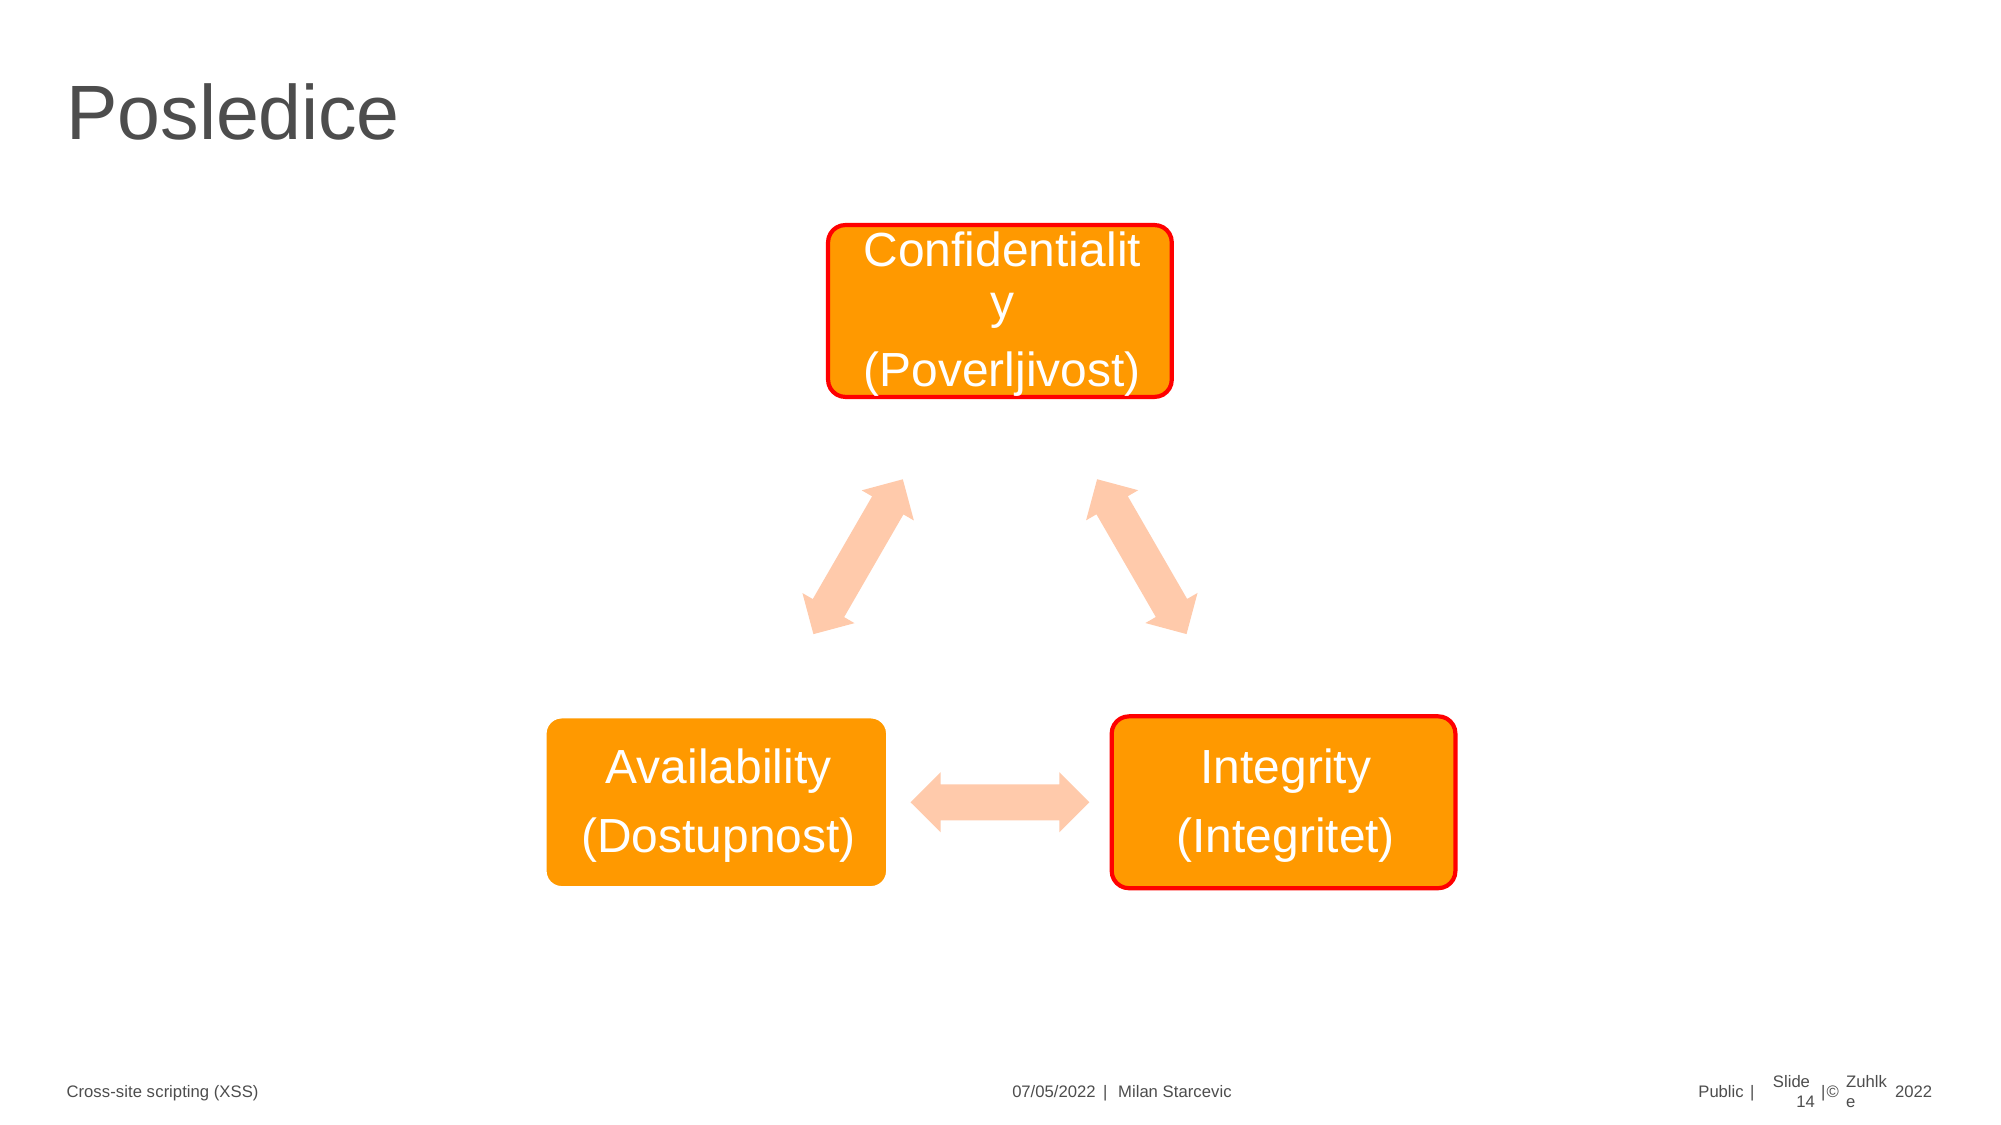

# Posledice
Confidentiality
(Poverljivost)

Integrity
(Integritet)

Availability
(Dostupnost)